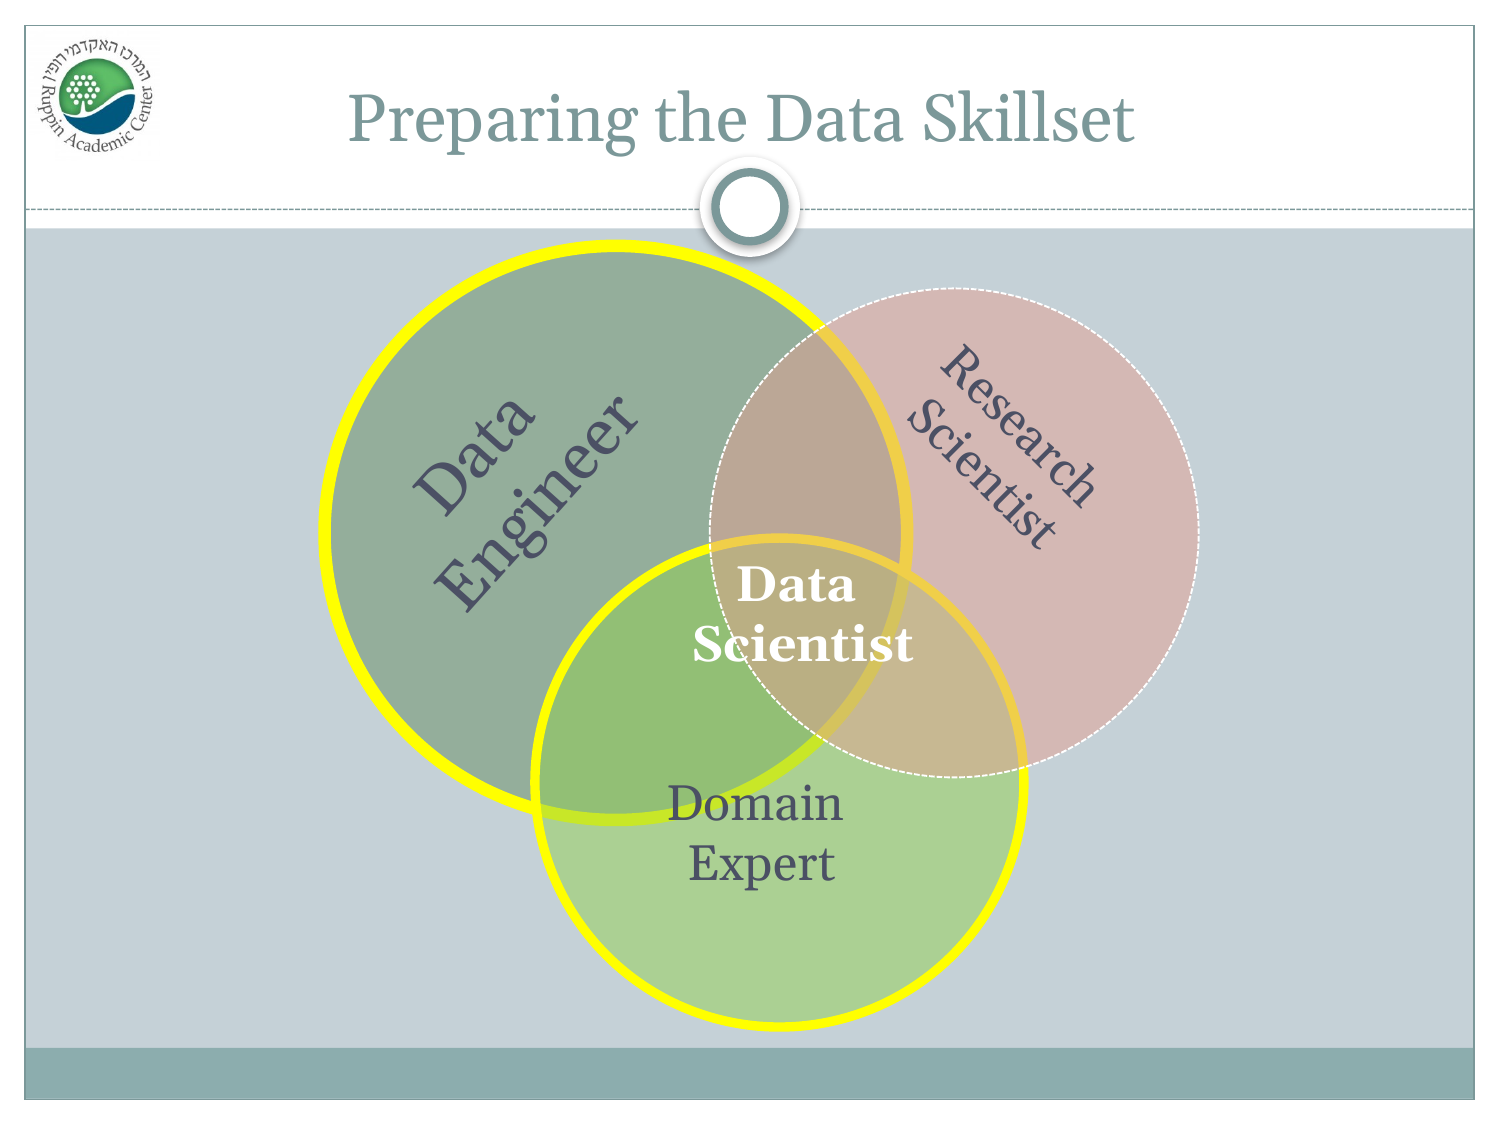

# Preparing the Data Skillset

Research  Scientist
Data  Engineer
Data
Scientist
Domain  Expert